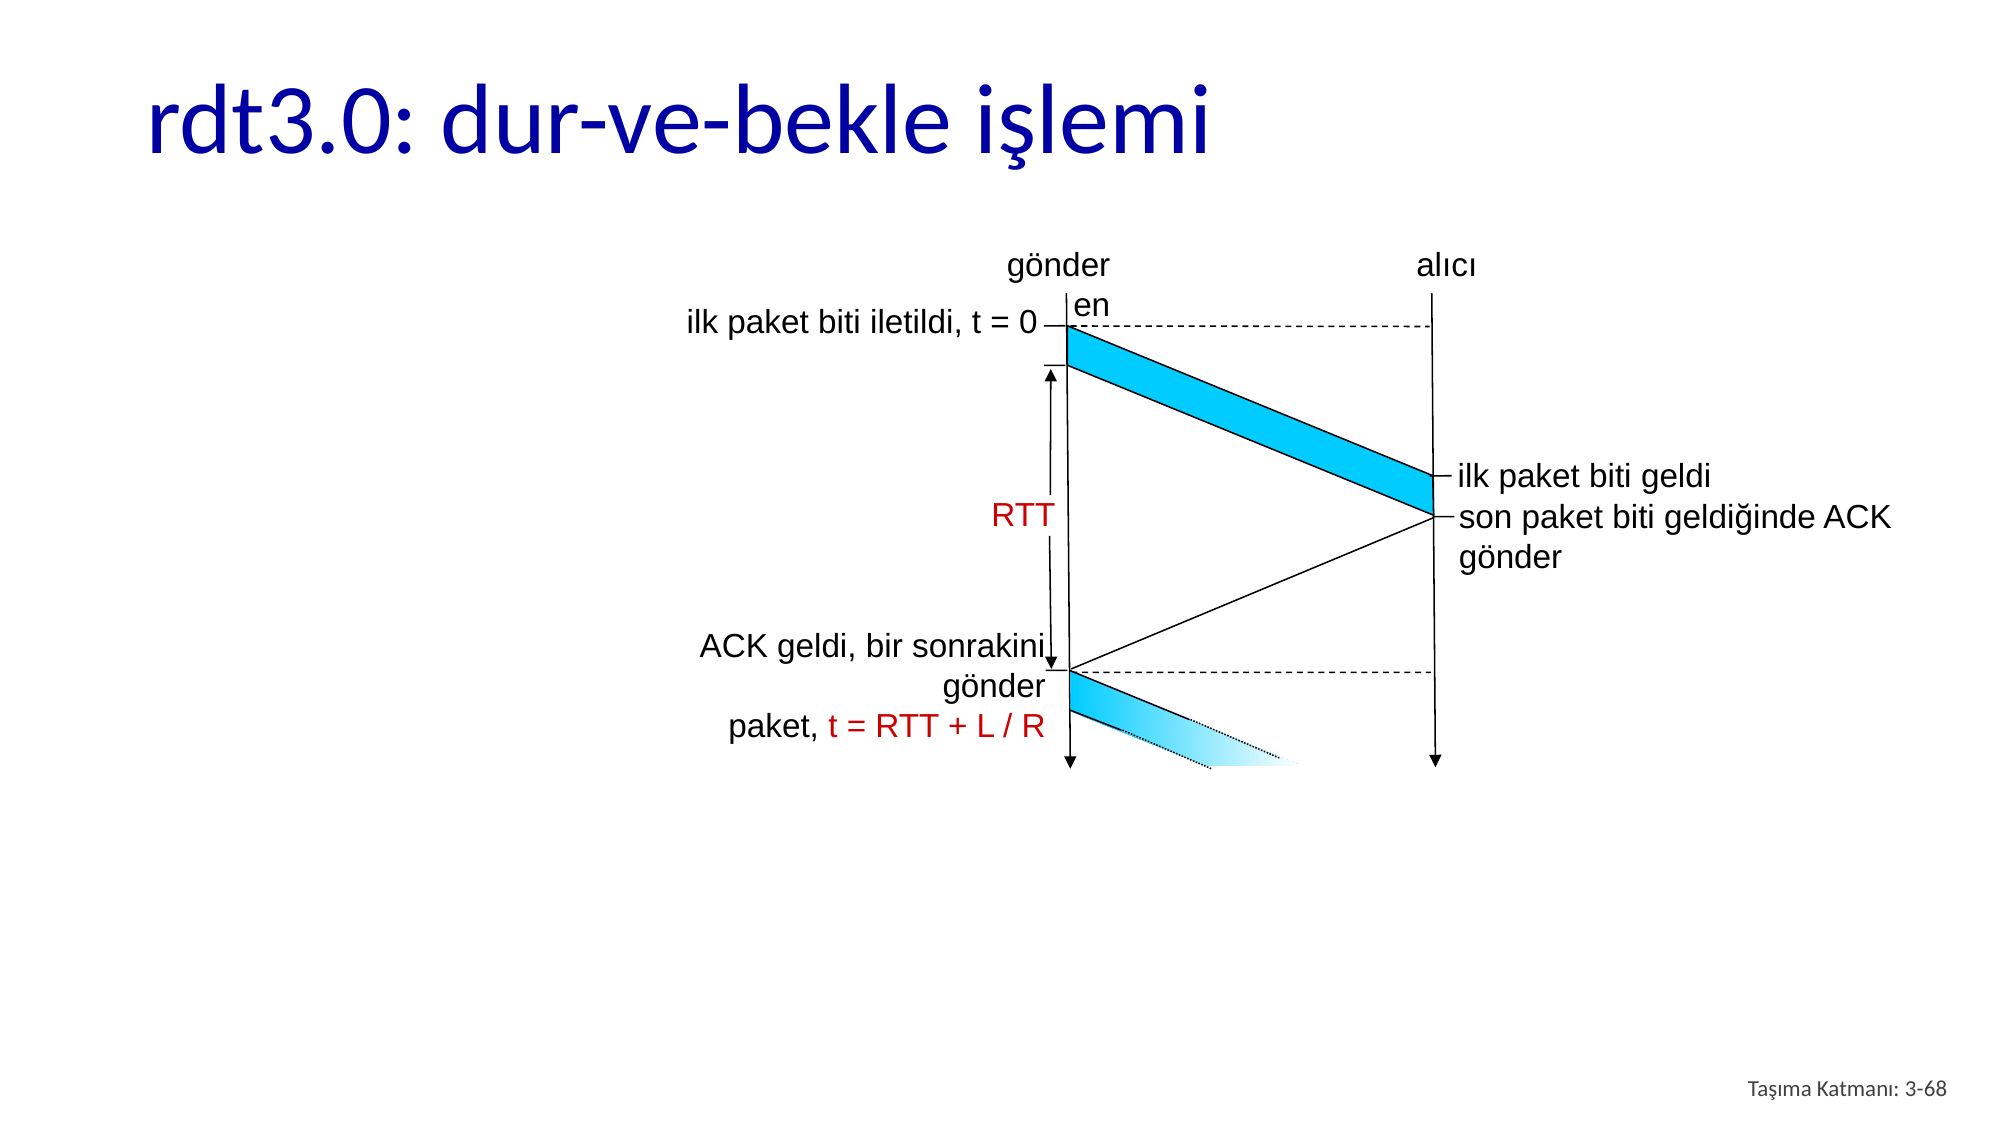

# rdt3.0: dur-ve-bekle işlemi
gönderen
alıcı

ilk paket biti iletildi, t = 0

ilk paket biti geldi

RTT
son paket biti geldiğinde ACK gönder

ACK geldi, bir sonrakini gönder
paket, t = RTT + L / R

Taşıma Katmanı: 3-68